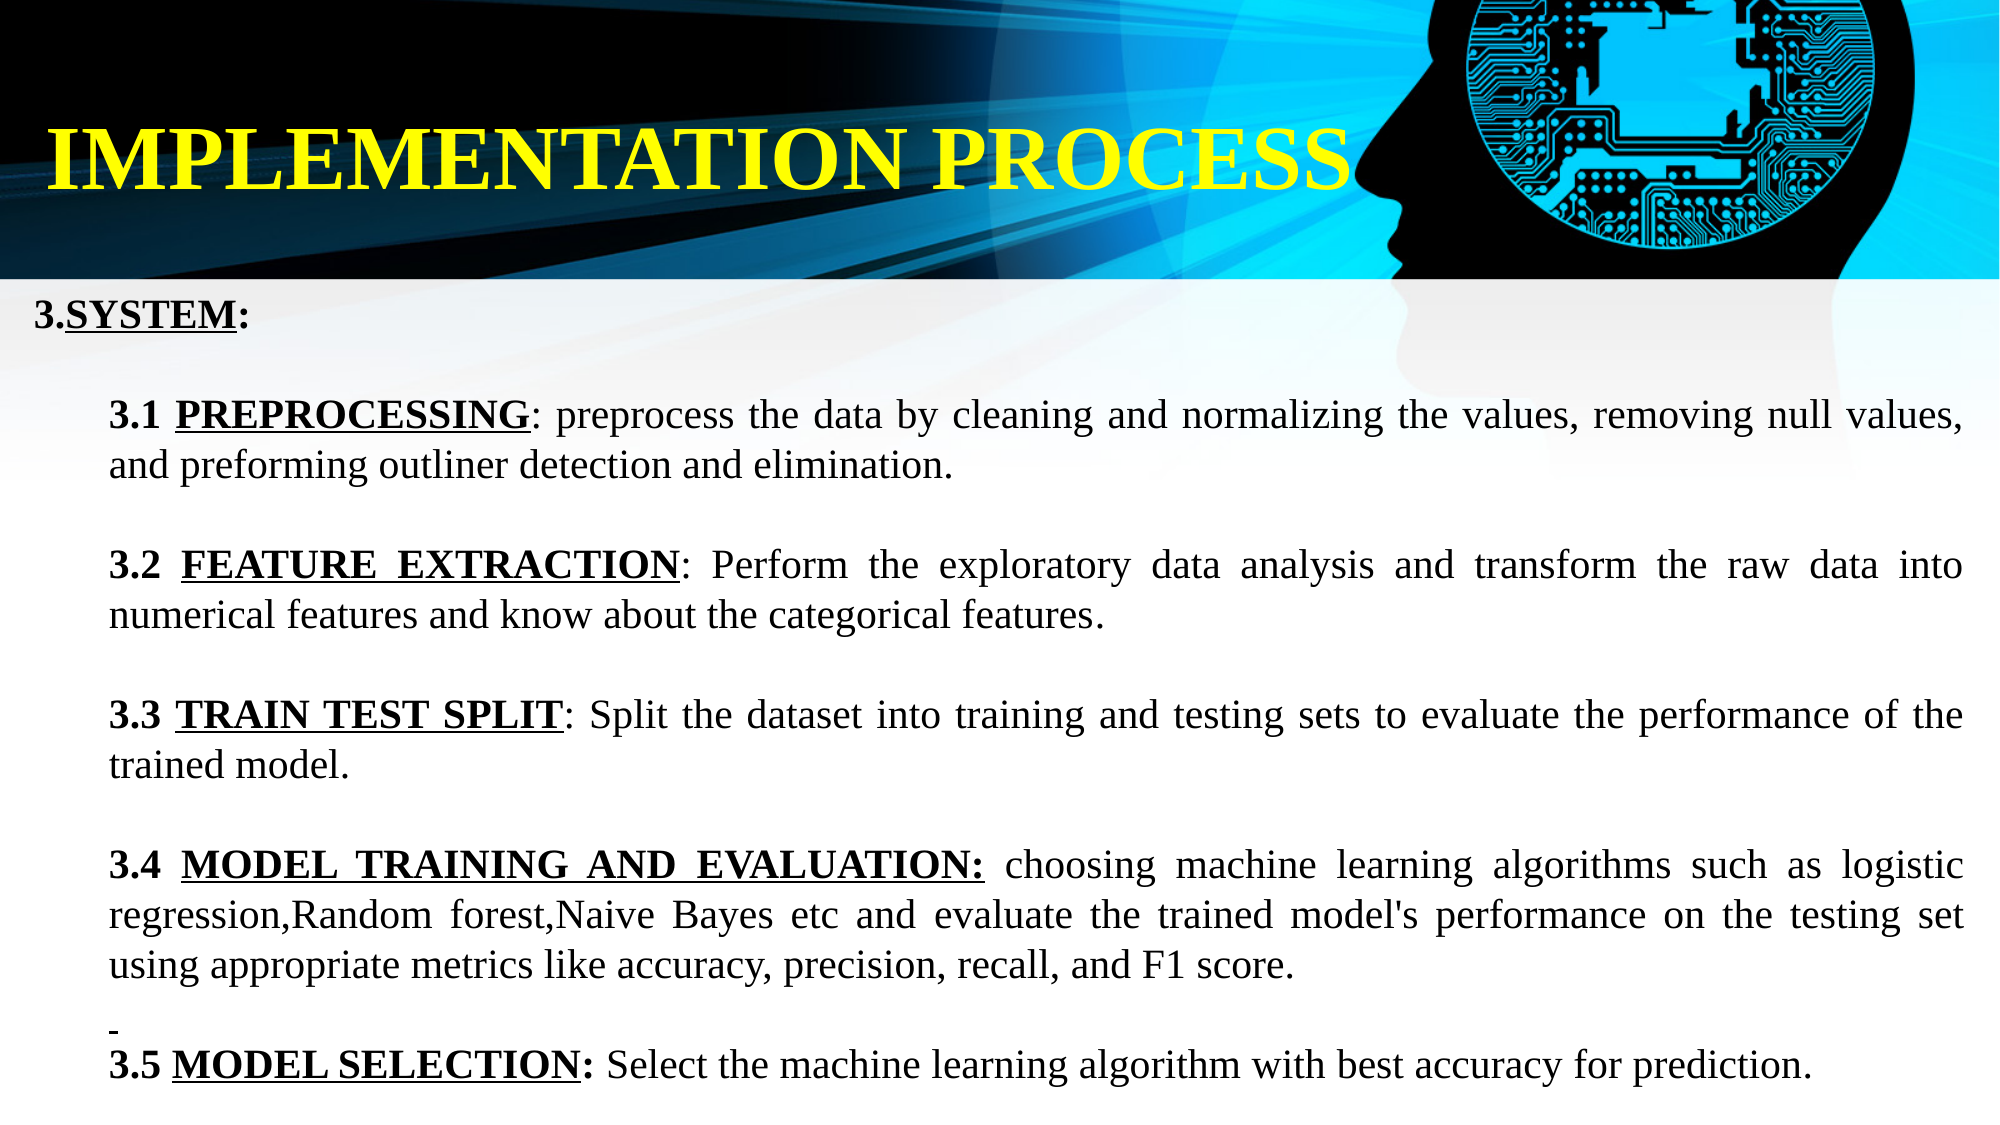

IMPLEMENTATION PROCESS
3.SYSTEM:

3.1 PREPROCESSING: preprocess the data by cleaning and normalizing the values, removing null values, and preforming outliner detection and elimination.

3.2 FEATURE EXTRACTION: Perform the exploratory data analysis and transform the raw data into numerical features and know about the categorical features.

3.3 TRAIN TEST SPLIT: Split the dataset into training and testing sets to evaluate the performance of the trained model.

3.4 MODEL TRAINING AND EVALUATION: choosing machine learning algorithms such as logistic regression,Random forest,Naive Bayes etc and evaluate the trained model's performance on the testing set using appropriate metrics like accuracy, precision, recall, and F1 score.

3.5 MODEL SELECTION: Select the machine learning algorithm with best accuracy for prediction.